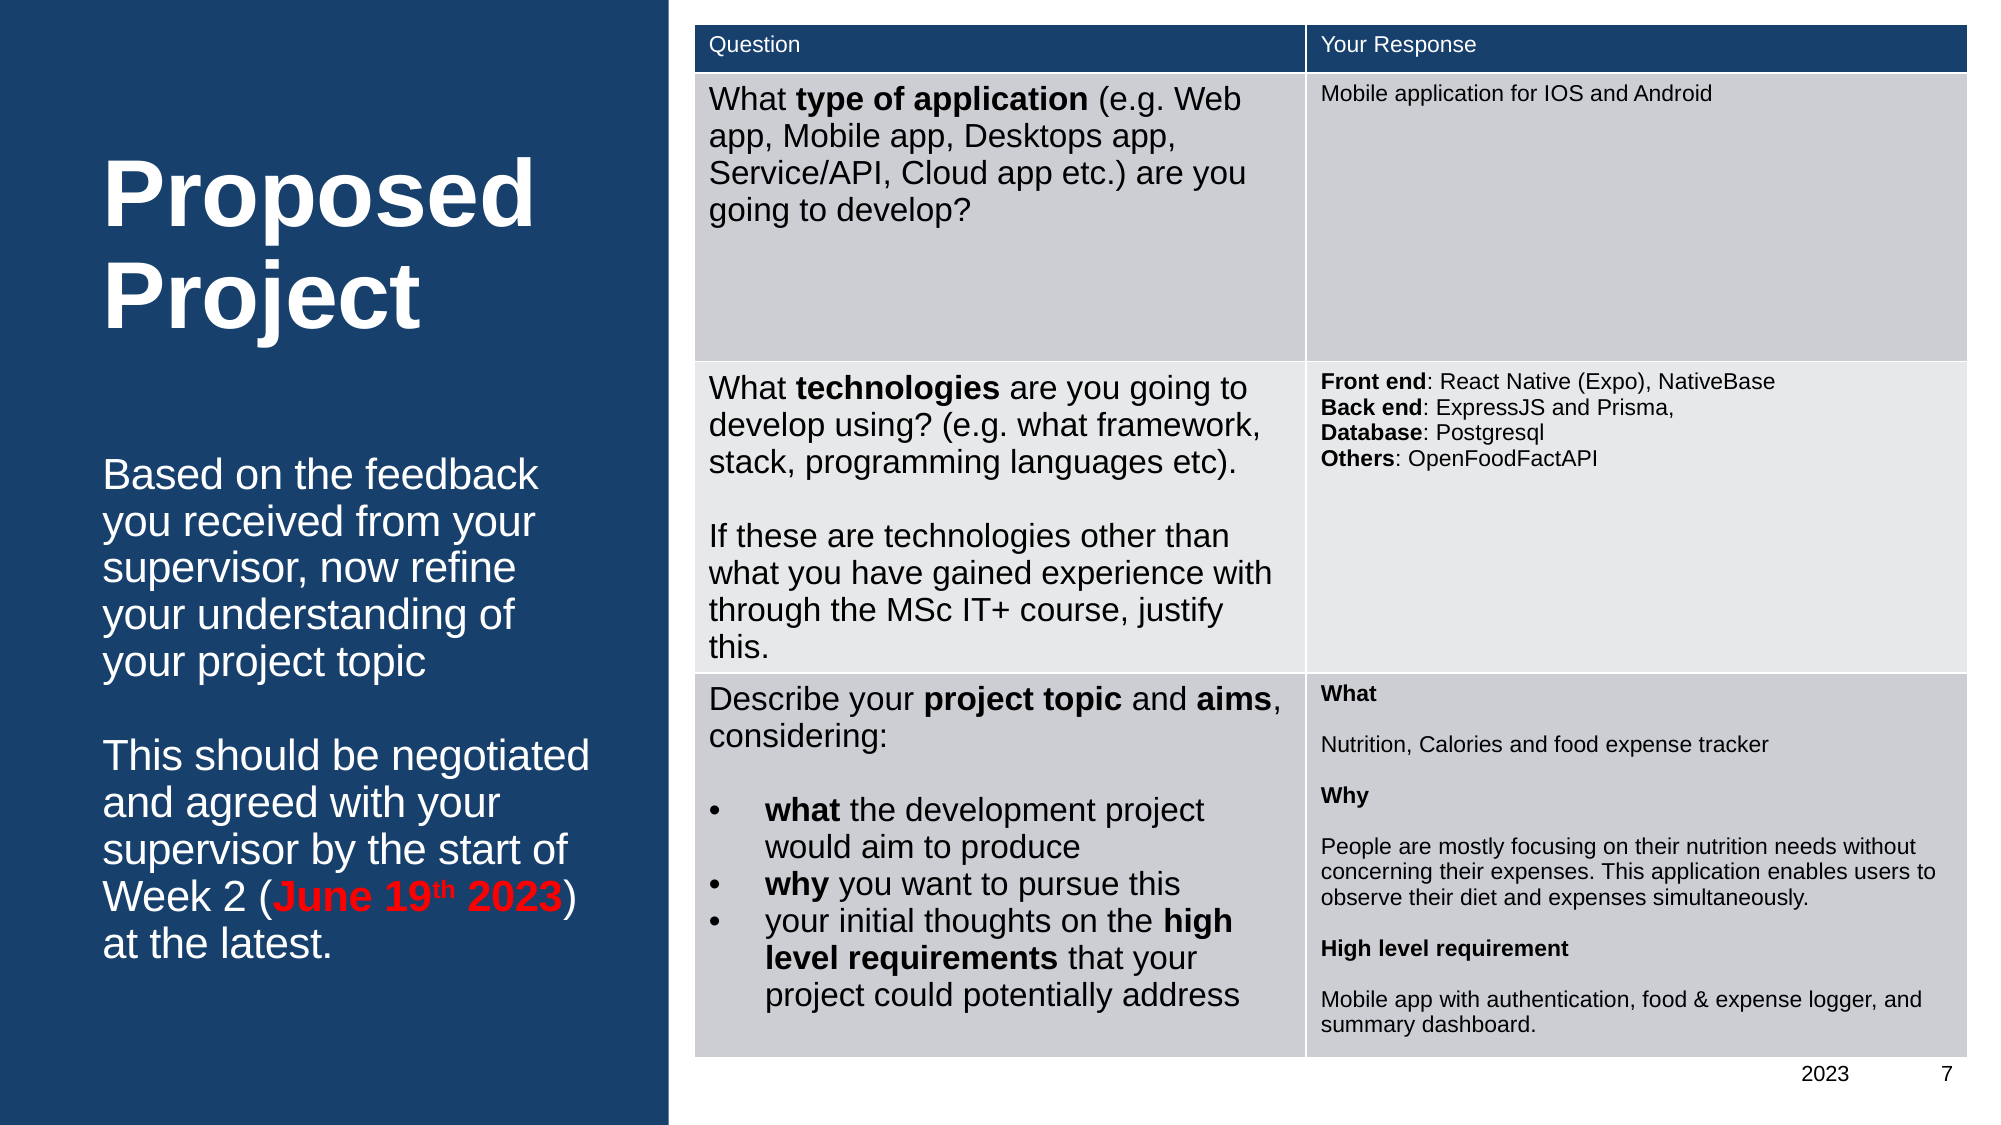

| Question | Your Response |
| --- | --- |
| What type of application (e.g. Web app, Mobile app, Desktops app, Service/API, Cloud app etc.) are you going to develop? | Mobile application for IOS and Android |
| What technologies are you going to develop using? (e.g. what framework, stack, programming languages etc).  If these are technologies other than what you have gained experience with through the MSc IT+ course, justify this. | Front end: React Native (Expo), NativeBase Back end: ExpressJS and Prisma, Database: Postgresql Others: OpenFoodFactAPI |
| Describe your project topic and aims, considering: what the development project would aim to produce why you want to pursue this your initial thoughts on the high level requirements that your project could potentially address | What Nutrition, Calories and food expense tracker Why People are mostly focusing on their nutrition needs without concerning their expenses. This application enables users to observe their diet and expenses simultaneously. High level requirement Mobile app with authentication, food & expense logger, and summary dashboard. |
# Proposed Project Based on the feedback you received from your supervisor, now refine your understanding of your project topic This should be negotiated and agreed with your supervisor by the start of Week 2 (June 19th 2023) at the latest.
2023
7